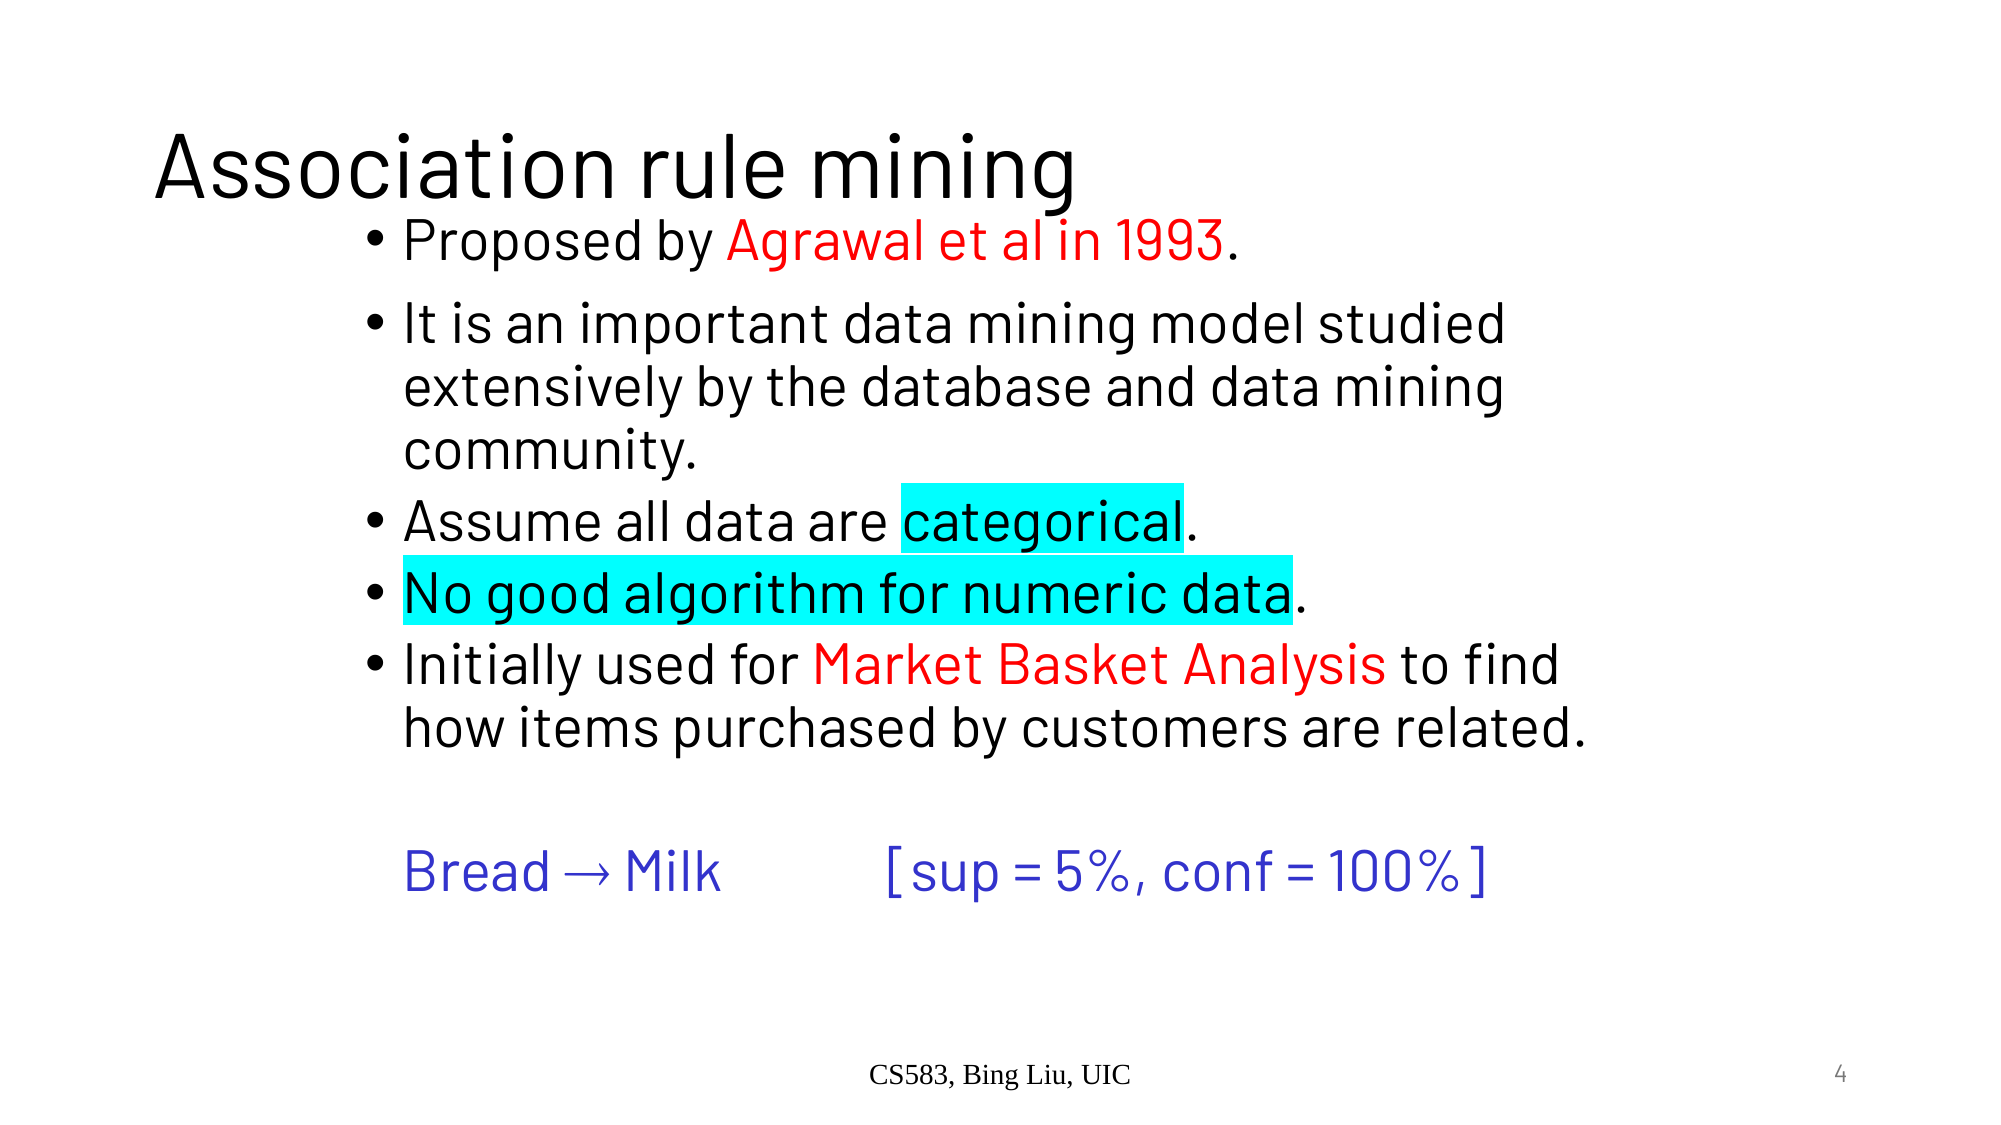

# Association rule mining
Proposed by Agrawal et al in 1993.
It is an important data mining model studied extensively by the database and data mining community.
Assume all data are categorical.
No good algorithm for numeric data.
Initially used for Market Basket Analysis to find how items purchased by customers are related.

	Bread → Milk	   [sup = 5%, conf = 100%]
CS583, Bing Liu, UIC
4